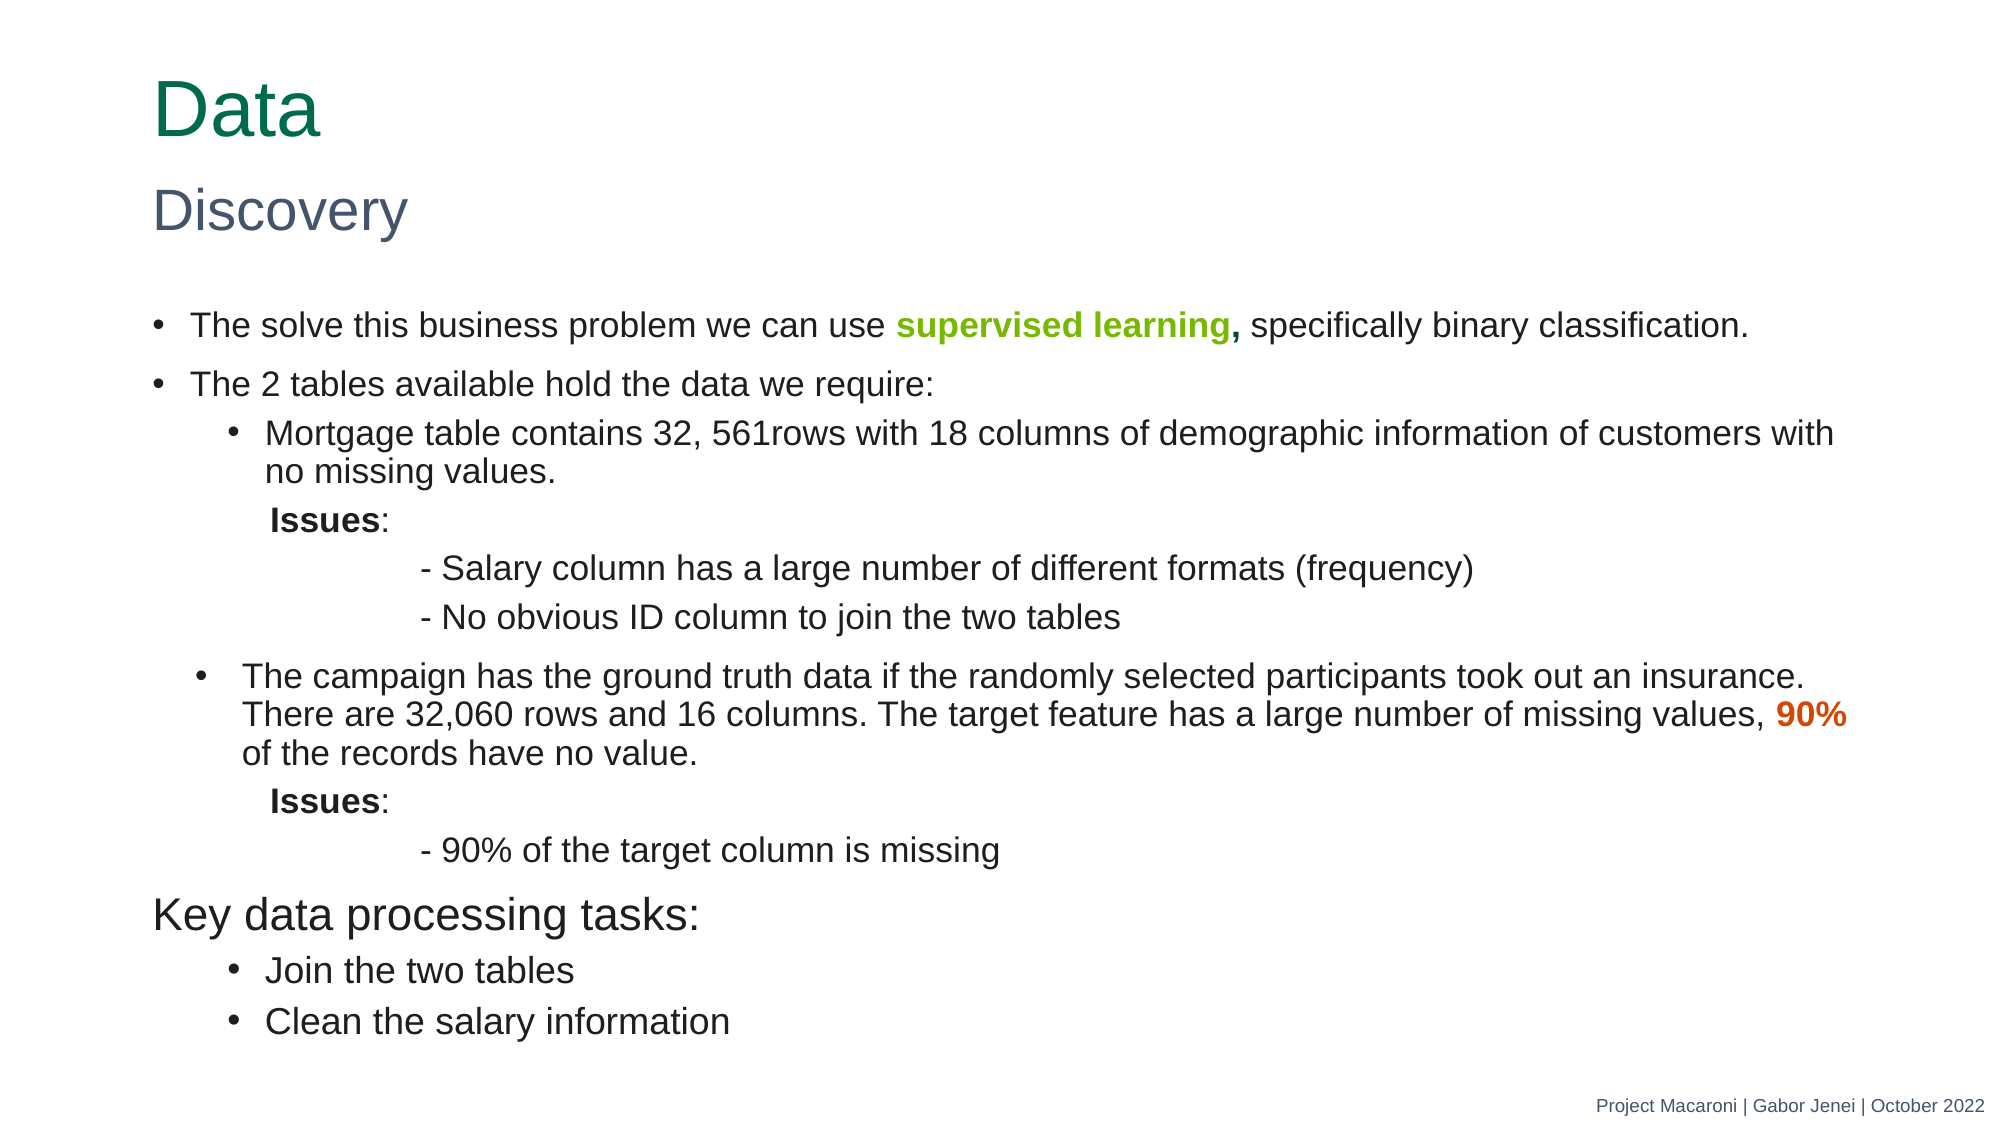

# Data
Discovery
The solve this business problem we can use supervised learning, specifically binary classification.
The 2 tables available hold the data we require:
Mortgage table contains 32, 561rows with 18 columns of demographic information of customers with no missing values.
Issues:
	- Salary column has a large number of different formats (frequency)
	- No obvious ID column to join the two tables
The campaign has the ground truth data if the randomly selected participants took out an insurance. There are 32,060 rows and 16 columns. The target feature has a large number of missing values, 90% of the records have no value.
Issues:
	- 90% of the target column is missing
Key data processing tasks:
Join the two tables
Clean the salary information
Project Macaroni | Gabor Jenei | October 2022